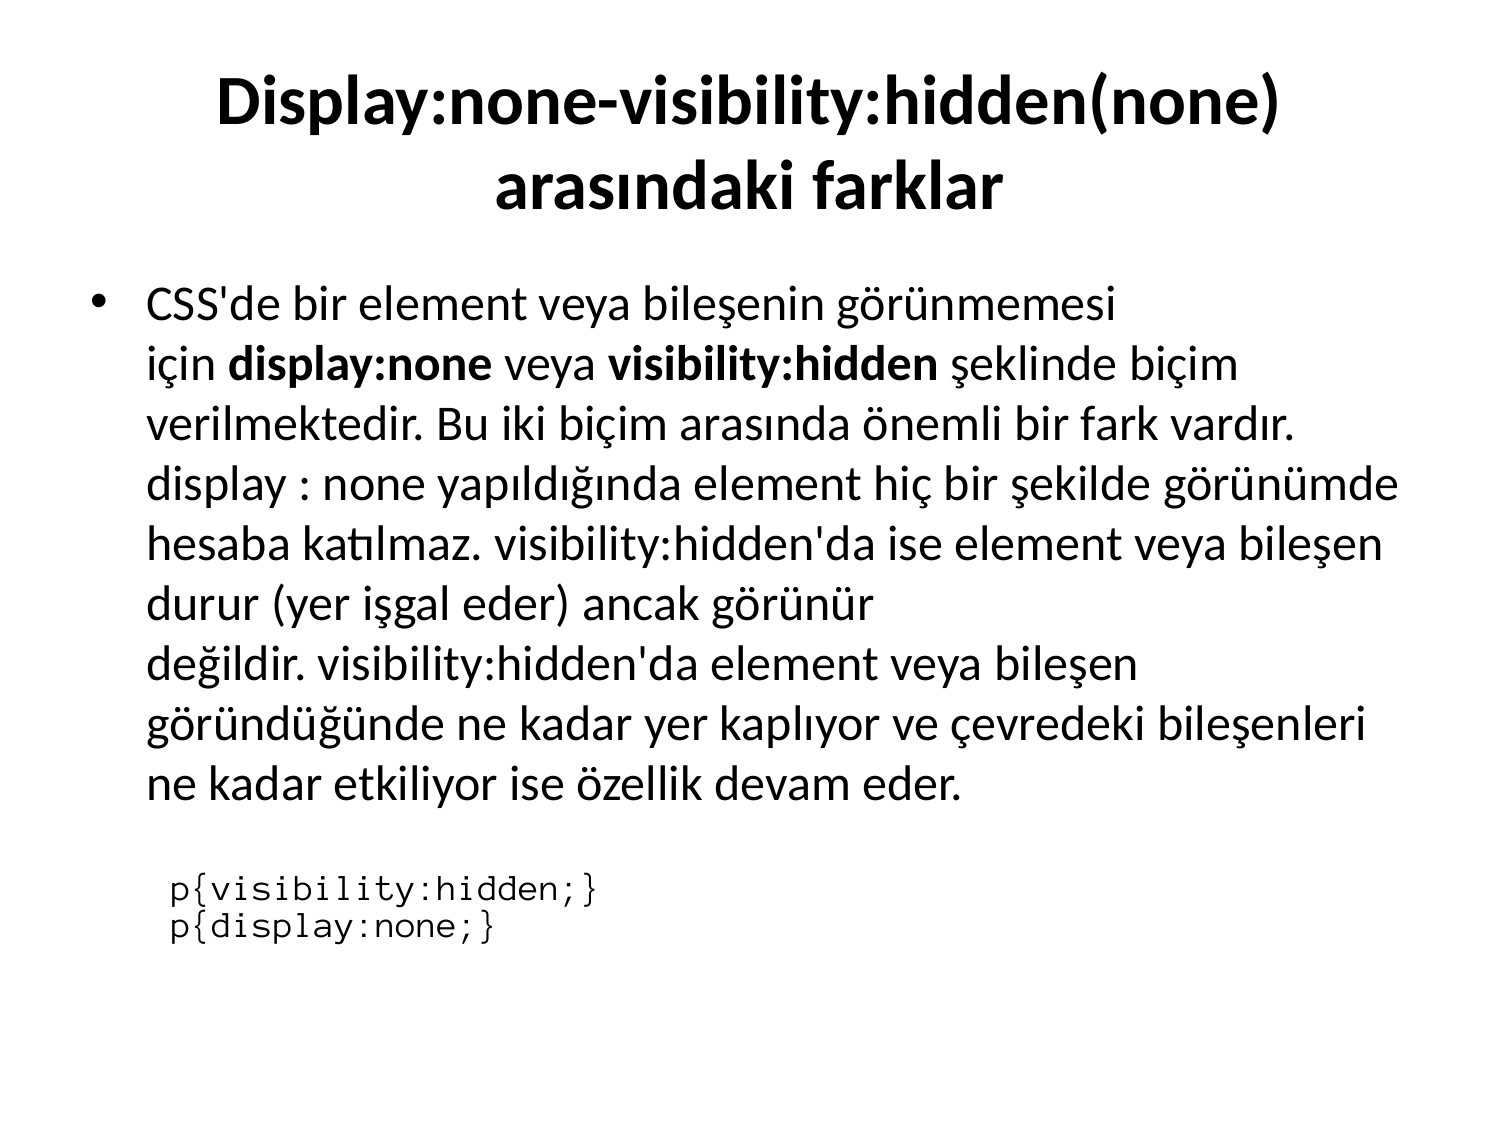

# Display:none-visibility:hidden(none) arasındaki farklar
CSS'de bir element veya bileşenin görünmemesi için display:none veya visibility:hidden şeklinde biçim verilmektedir. Bu iki biçim arasında önemli bir fark vardır. display : none yapıldığında element hiç bir şekilde görünümde hesaba katılmaz. visibility:hidden'da ise element veya bileşen durur (yer işgal eder) ancak görünür değildir. visibility:hidden'da element veya bileşen göründüğünde ne kadar yer kaplıyor ve çevredeki bileşenleri ne kadar etkiliyor ise özellik devam eder.

| p{visibility:hidden;} p{display:none;} |
| --- |